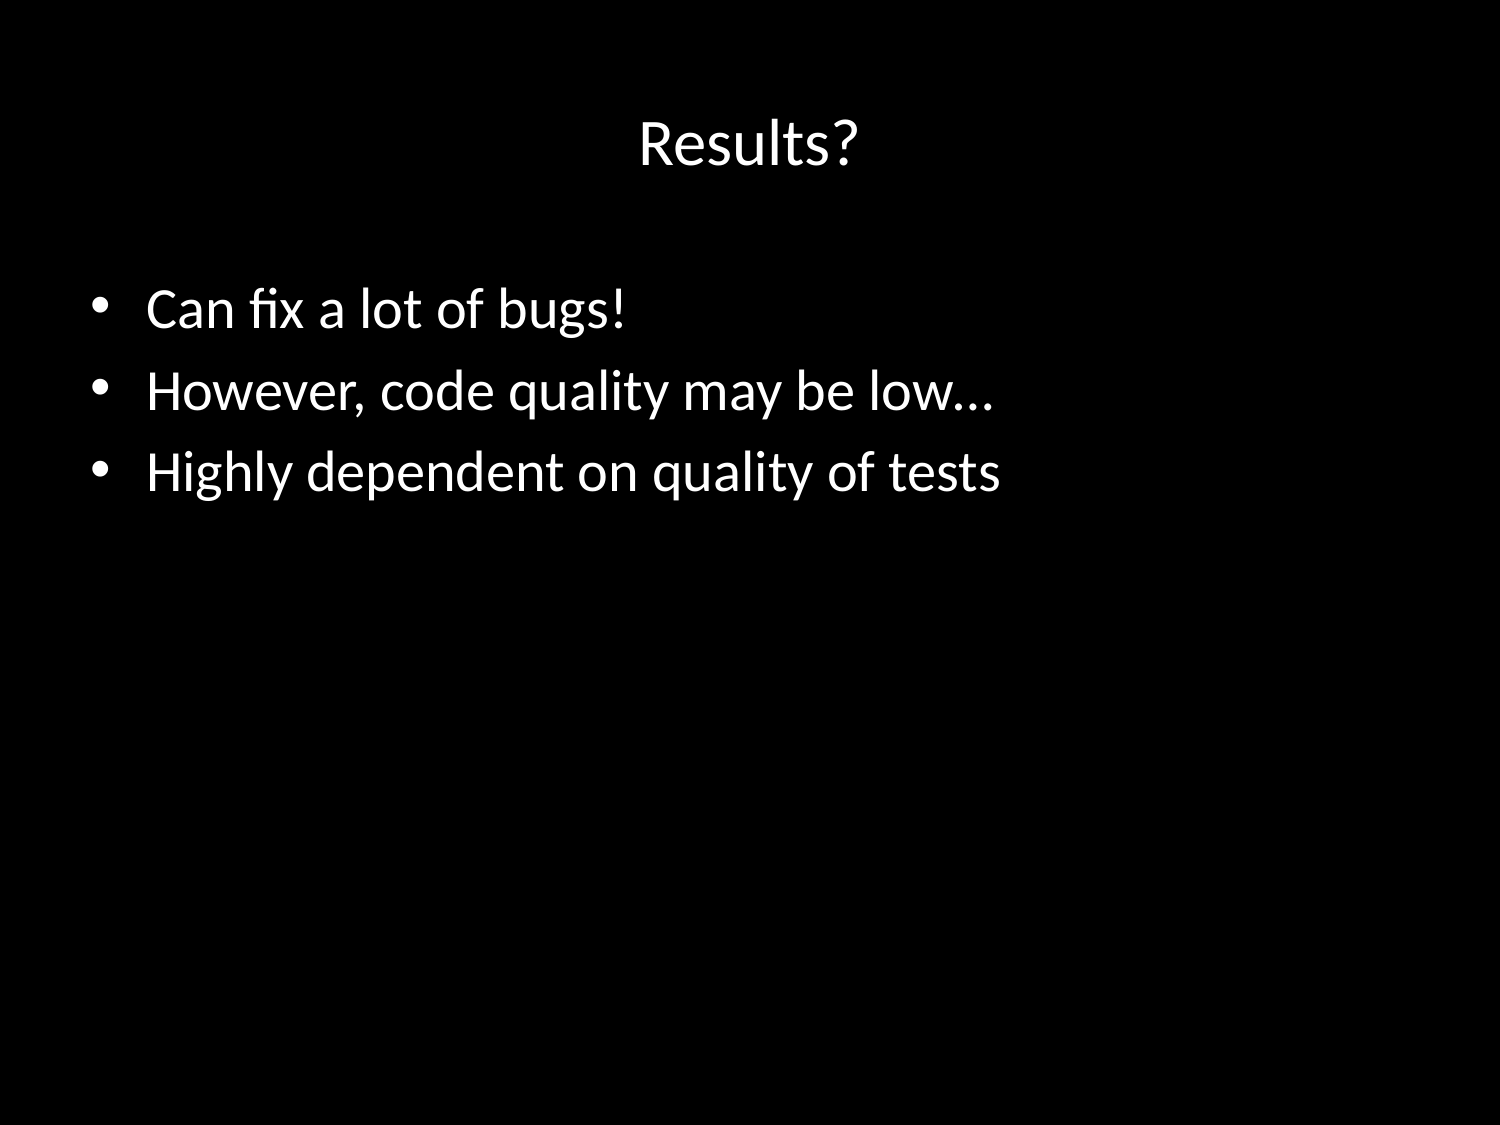

# Results?
Can fix a lot of bugs!
However, code quality may be low…
Highly dependent on quality of tests